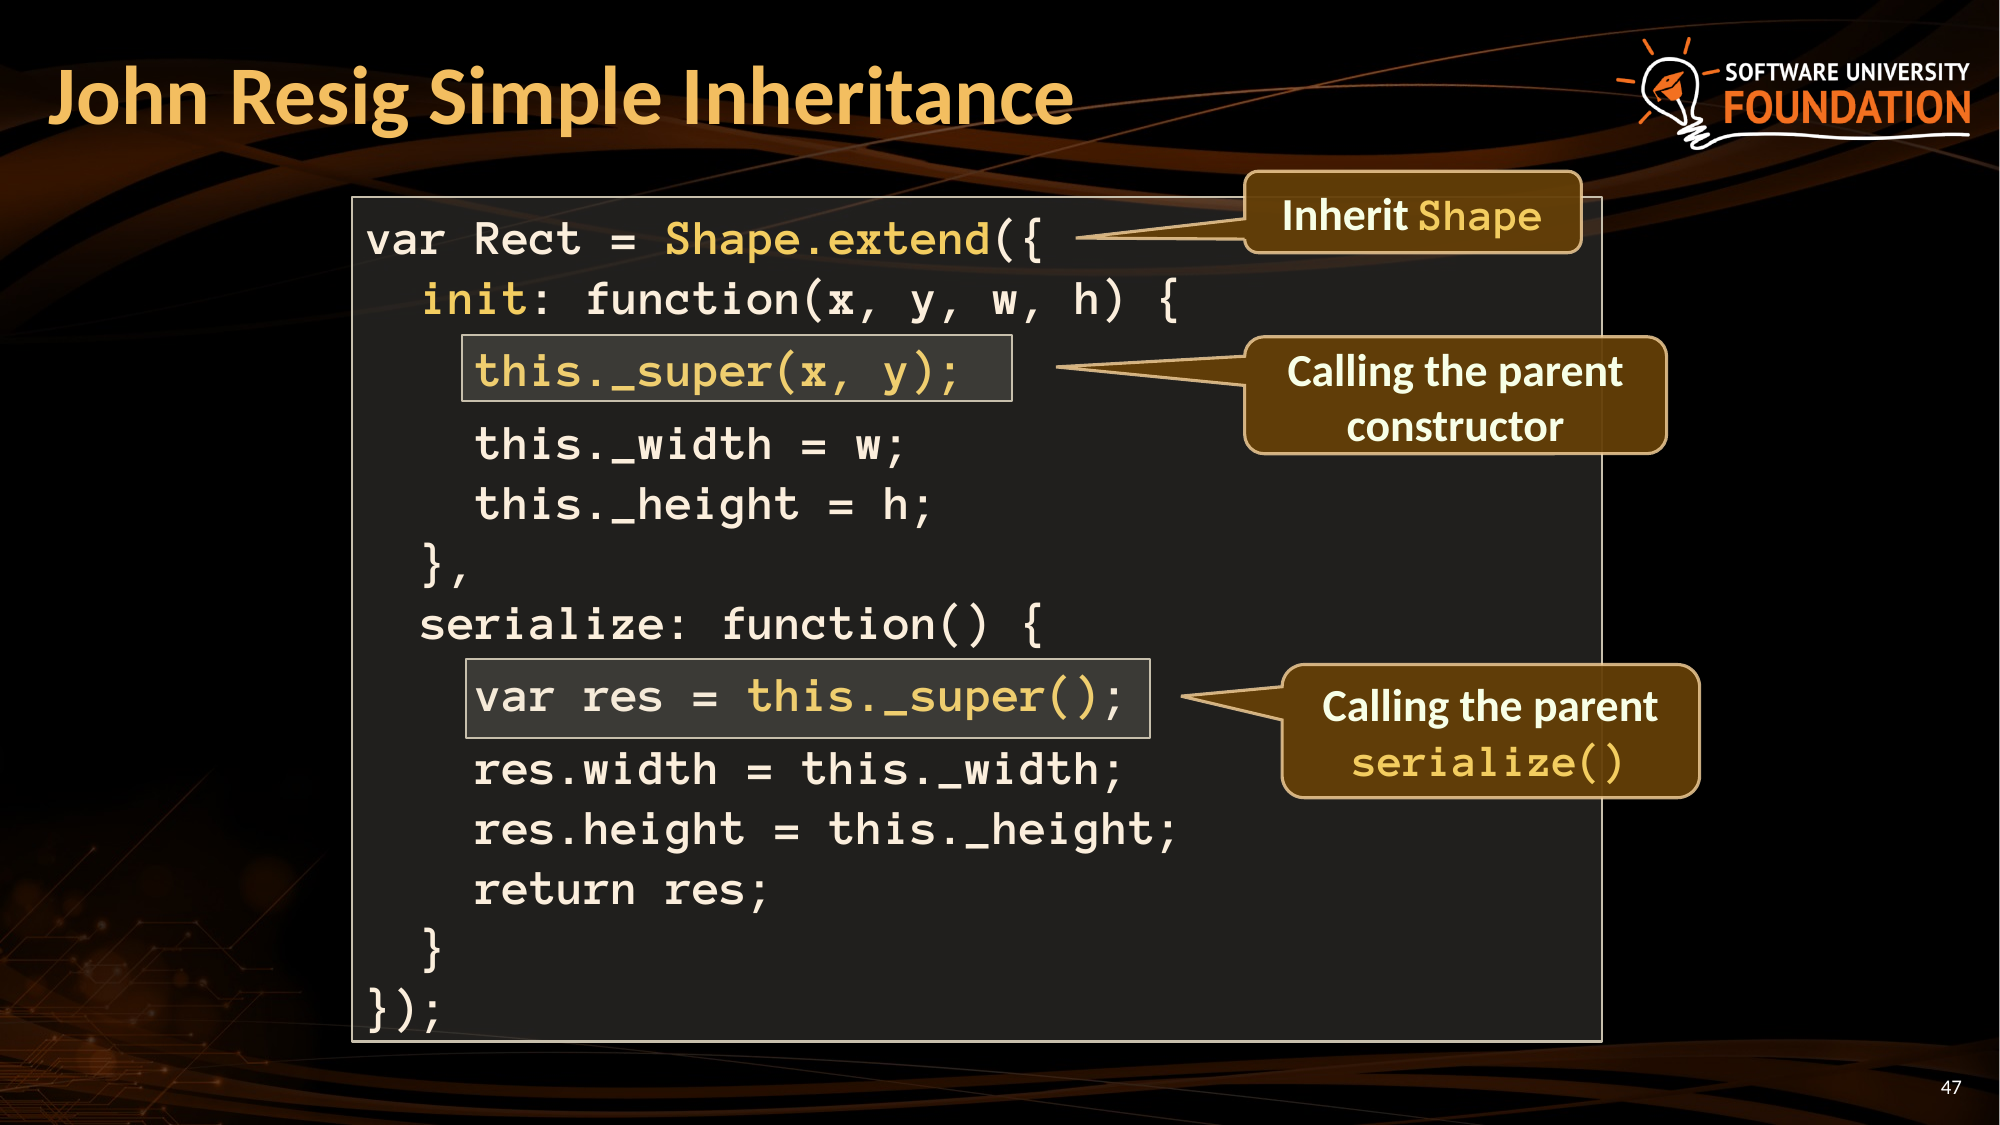

# John Resig Simple Inheritance
Inherit Shape
var Rect = Shape.extend({
  init: function(x, y, w, h) {
    this._super(x, y);
    this._width = w;
    this._height = h;
  },
  serialize: function() {
    var res = this._super();
    res.width = this._width;
    res.height = this._height;
    return res;
  }
});

Calling the parent constructor

Calling the parent serialize()
47